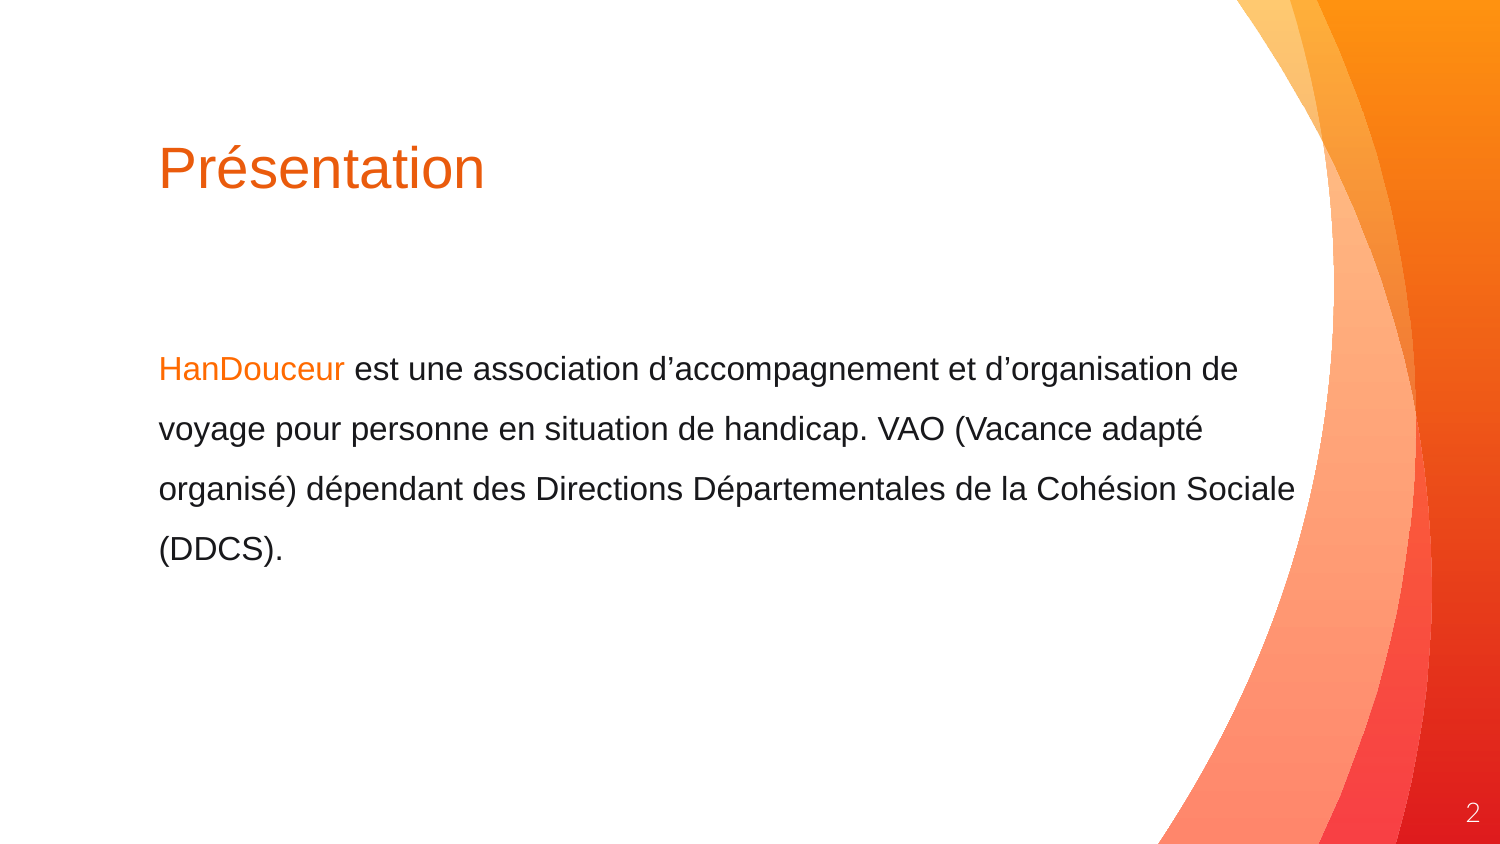

Présentation
HanDouceur est une association d’accompagnement et d’organisation de voyage pour personne en situation de handicap. VAO (Vacance adapté organisé) dépendant des Directions Départementales de la Cohésion Sociale (DDCS).
2